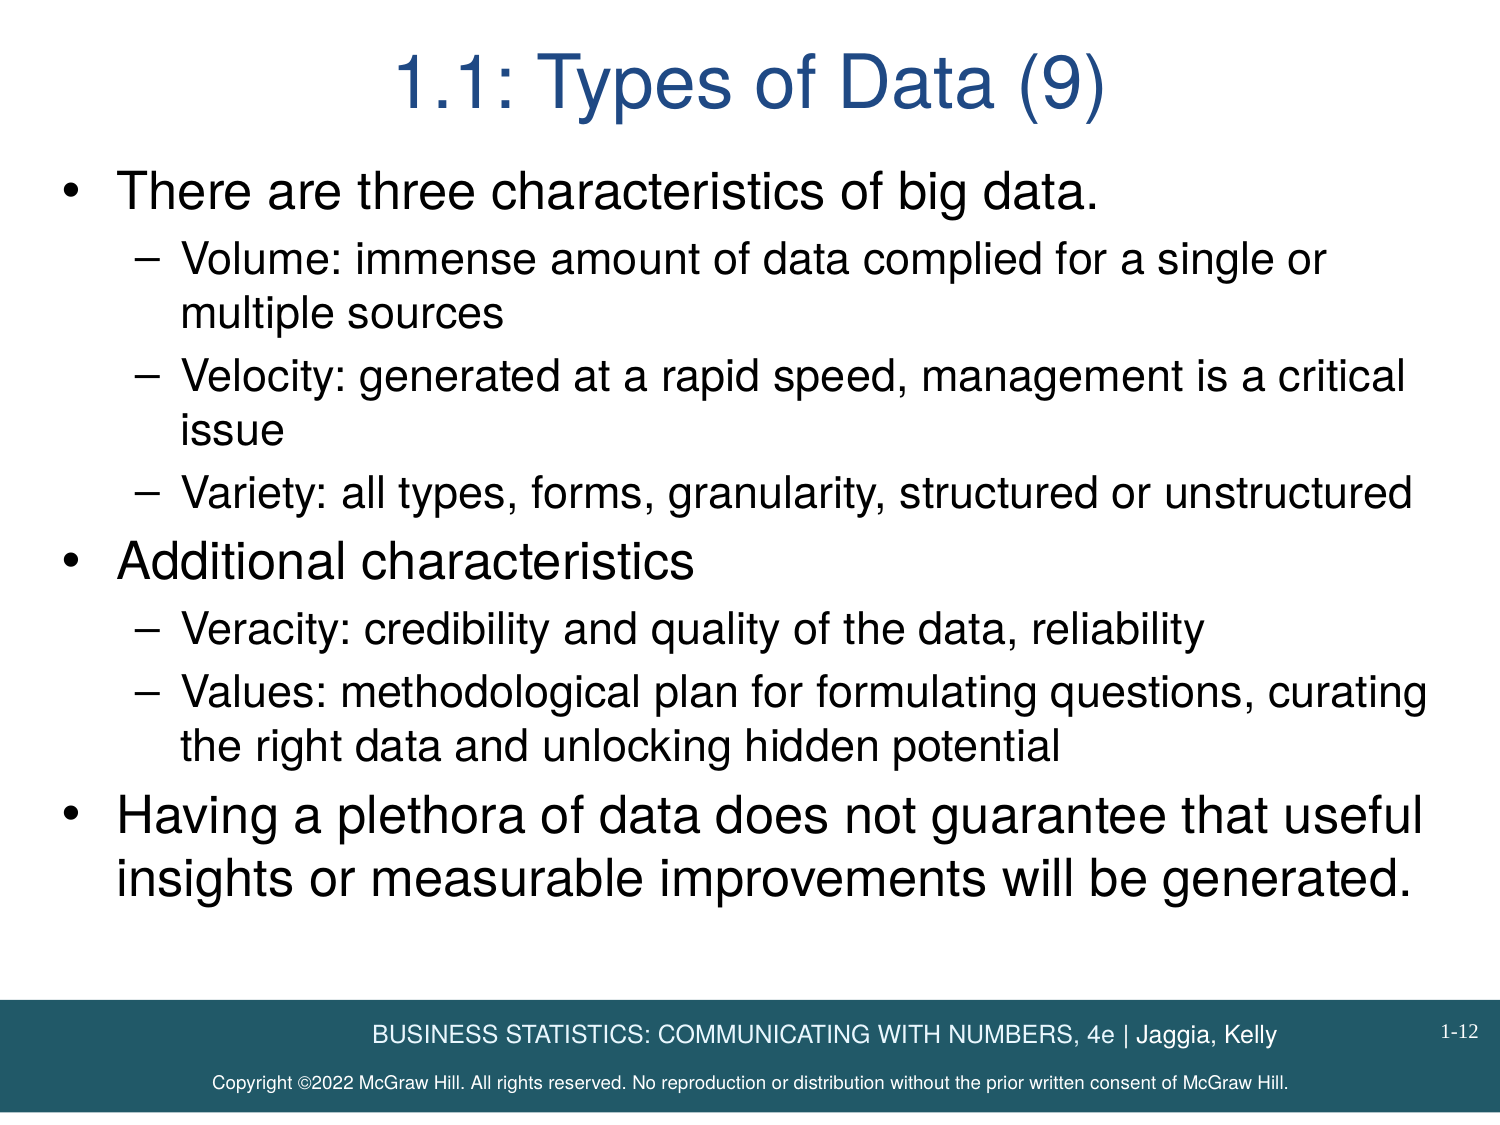

# 1.1: Types of Data (9)
There are three characteristics of big data.
Volume: immense amount of data complied for a single or multiple sources
Velocity: generated at a rapid speed, management is a critical issue
Variety: all types, forms, granularity, structured or unstructured
Additional characteristics
Veracity: credibility and quality of the data, reliability
Values: methodological plan for formulating questions, curating the right data and unlocking hidden potential
Having a plethora of data does not guarantee that useful insights or measurable improvements will be generated.